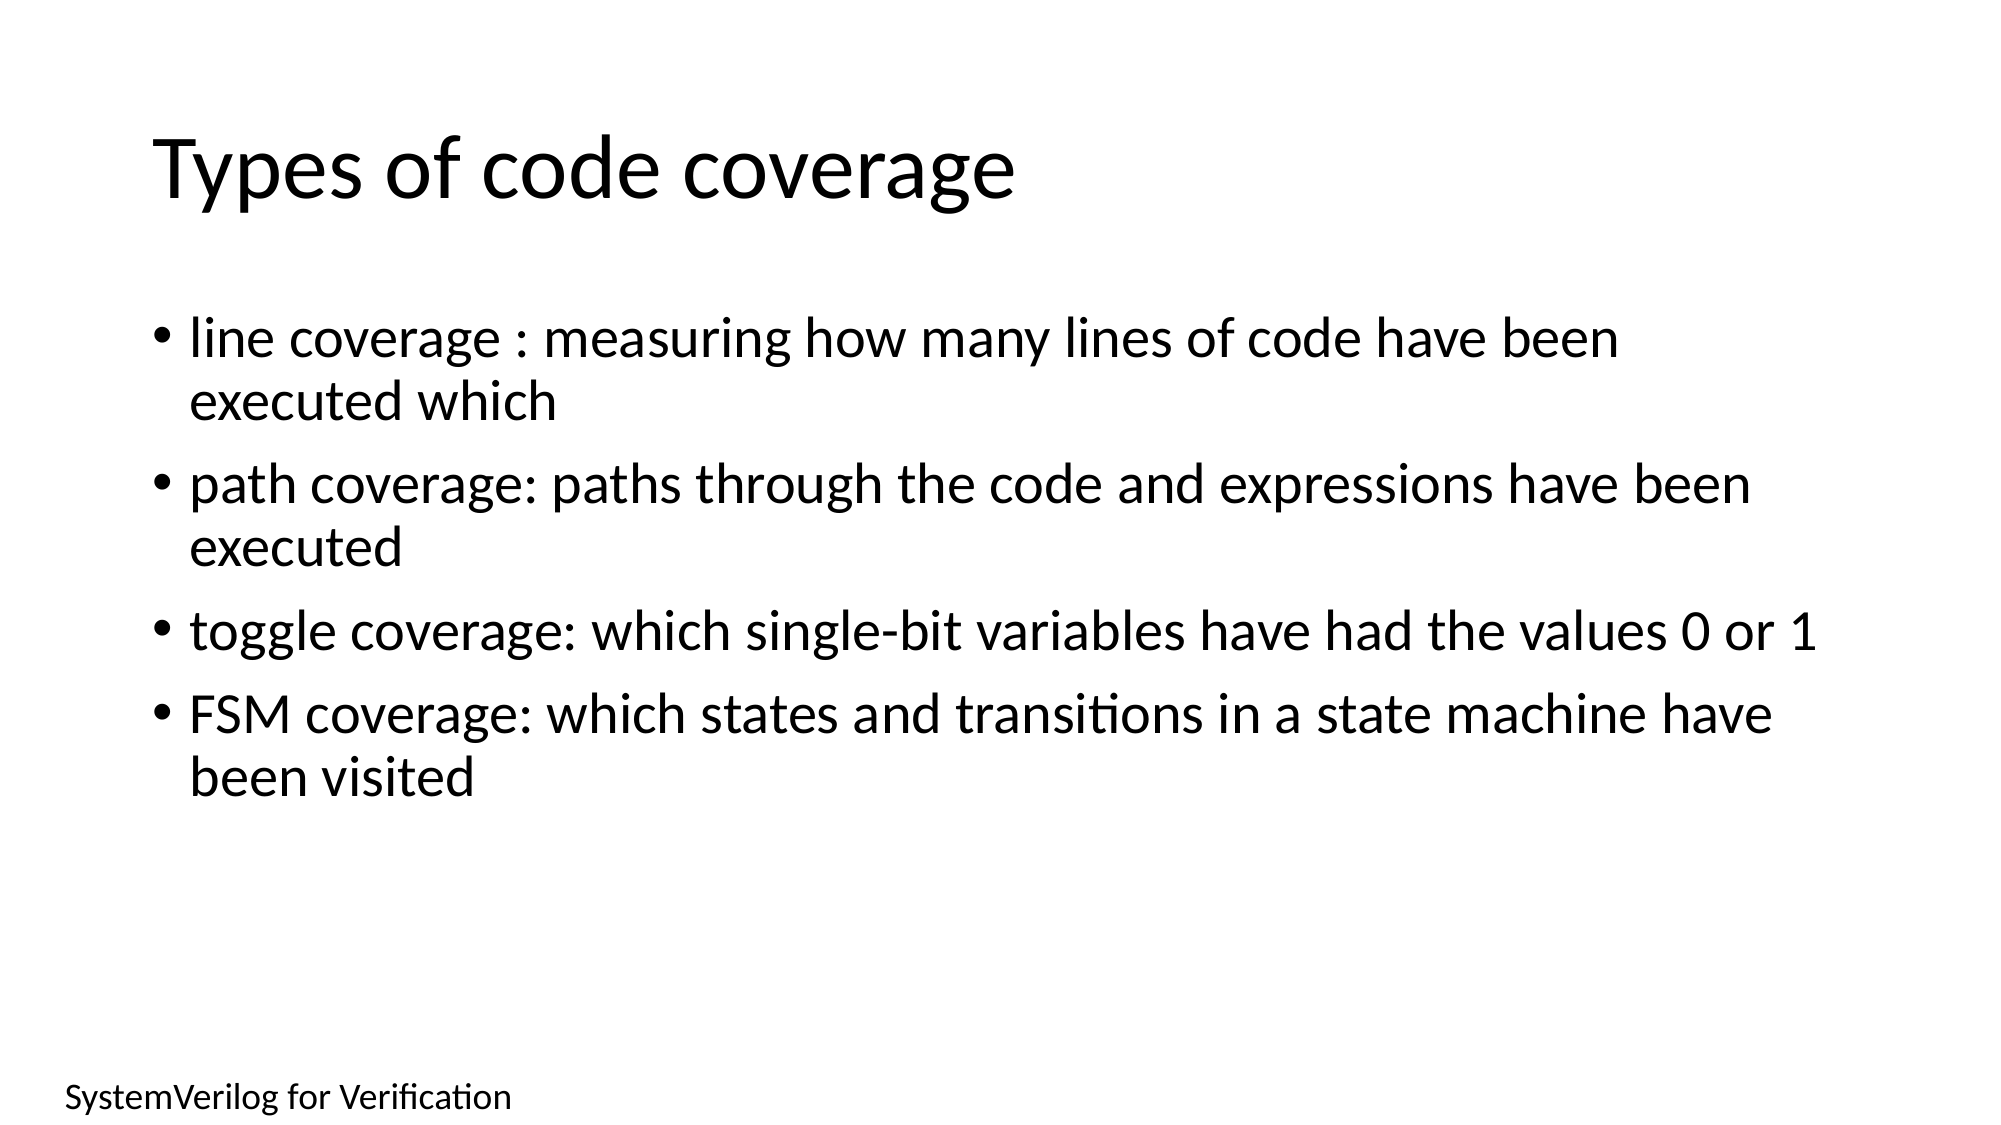

# Types of code coverage
line coverage : measuring how many lines of code have been executed which
path coverage: paths through the code and expressions have been executed
toggle coverage: which single-bit variables have had the values 0 or 1
FSM coverage: which states and transitions in a state machine have been visited

SystemVerilog for Verification